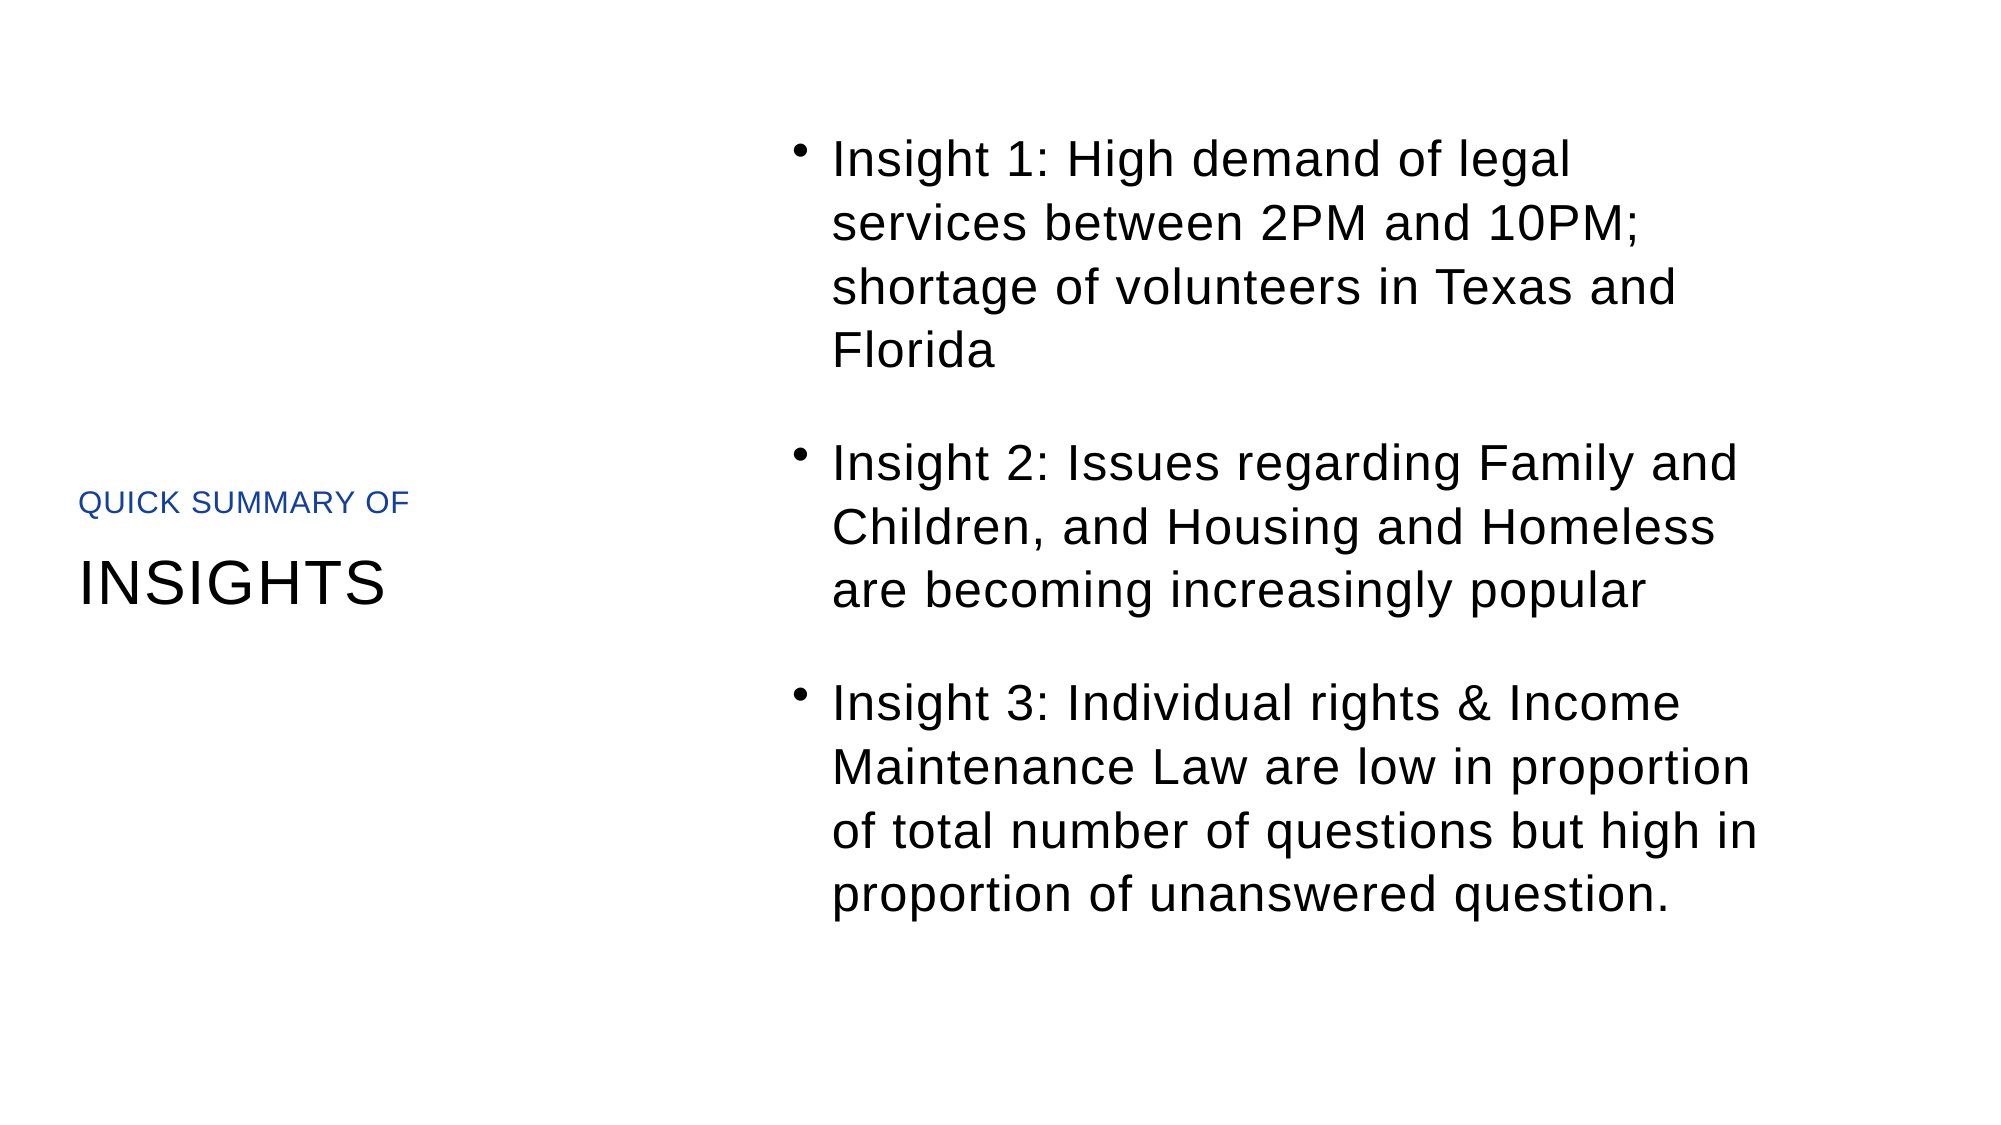

Insight 1: High demand of legal services between 2PM and 10PM; shortage of volunteers in Texas and Florida
Insight 2: Issues regarding Family and Children, and Housing and Homeless are becoming increasingly popular
Insight 3: Individual rights & Income Maintenance Law are low in proportion of total number of questions but high in proportion of unanswered question.
QUICK SUMMARY OF
INSIGHTS